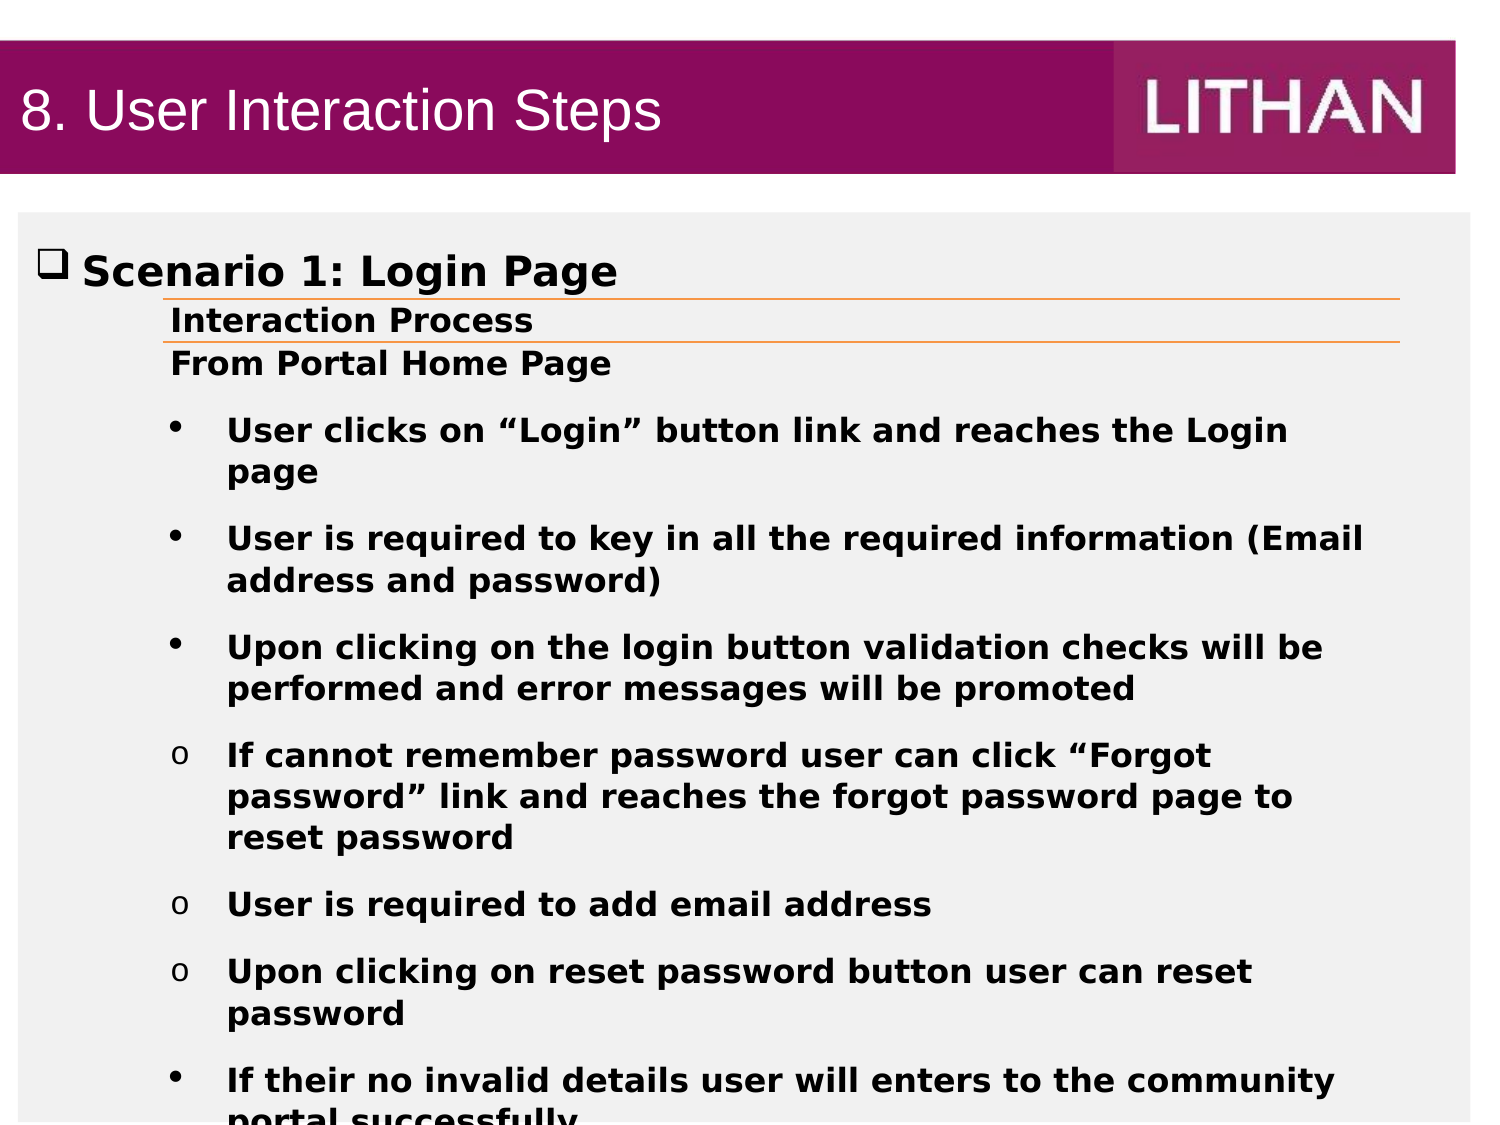

# 8. User Interaction Steps

Scenario 1: Login Page

| Interaction Process |
| --- |
| From Portal Home Page User clicks on “Login” button link and reaches the Login page User is required to key in all the required information (Email address and password) Upon clicking on the login button validation checks will be performed and error messages will be promoted If cannot remember password user can click “Forgot password” link and reaches the forgot password page to reset password User is required to add email address Upon clicking on reset password button user can reset password If their no invalid details user will enters to the community portal successfully |